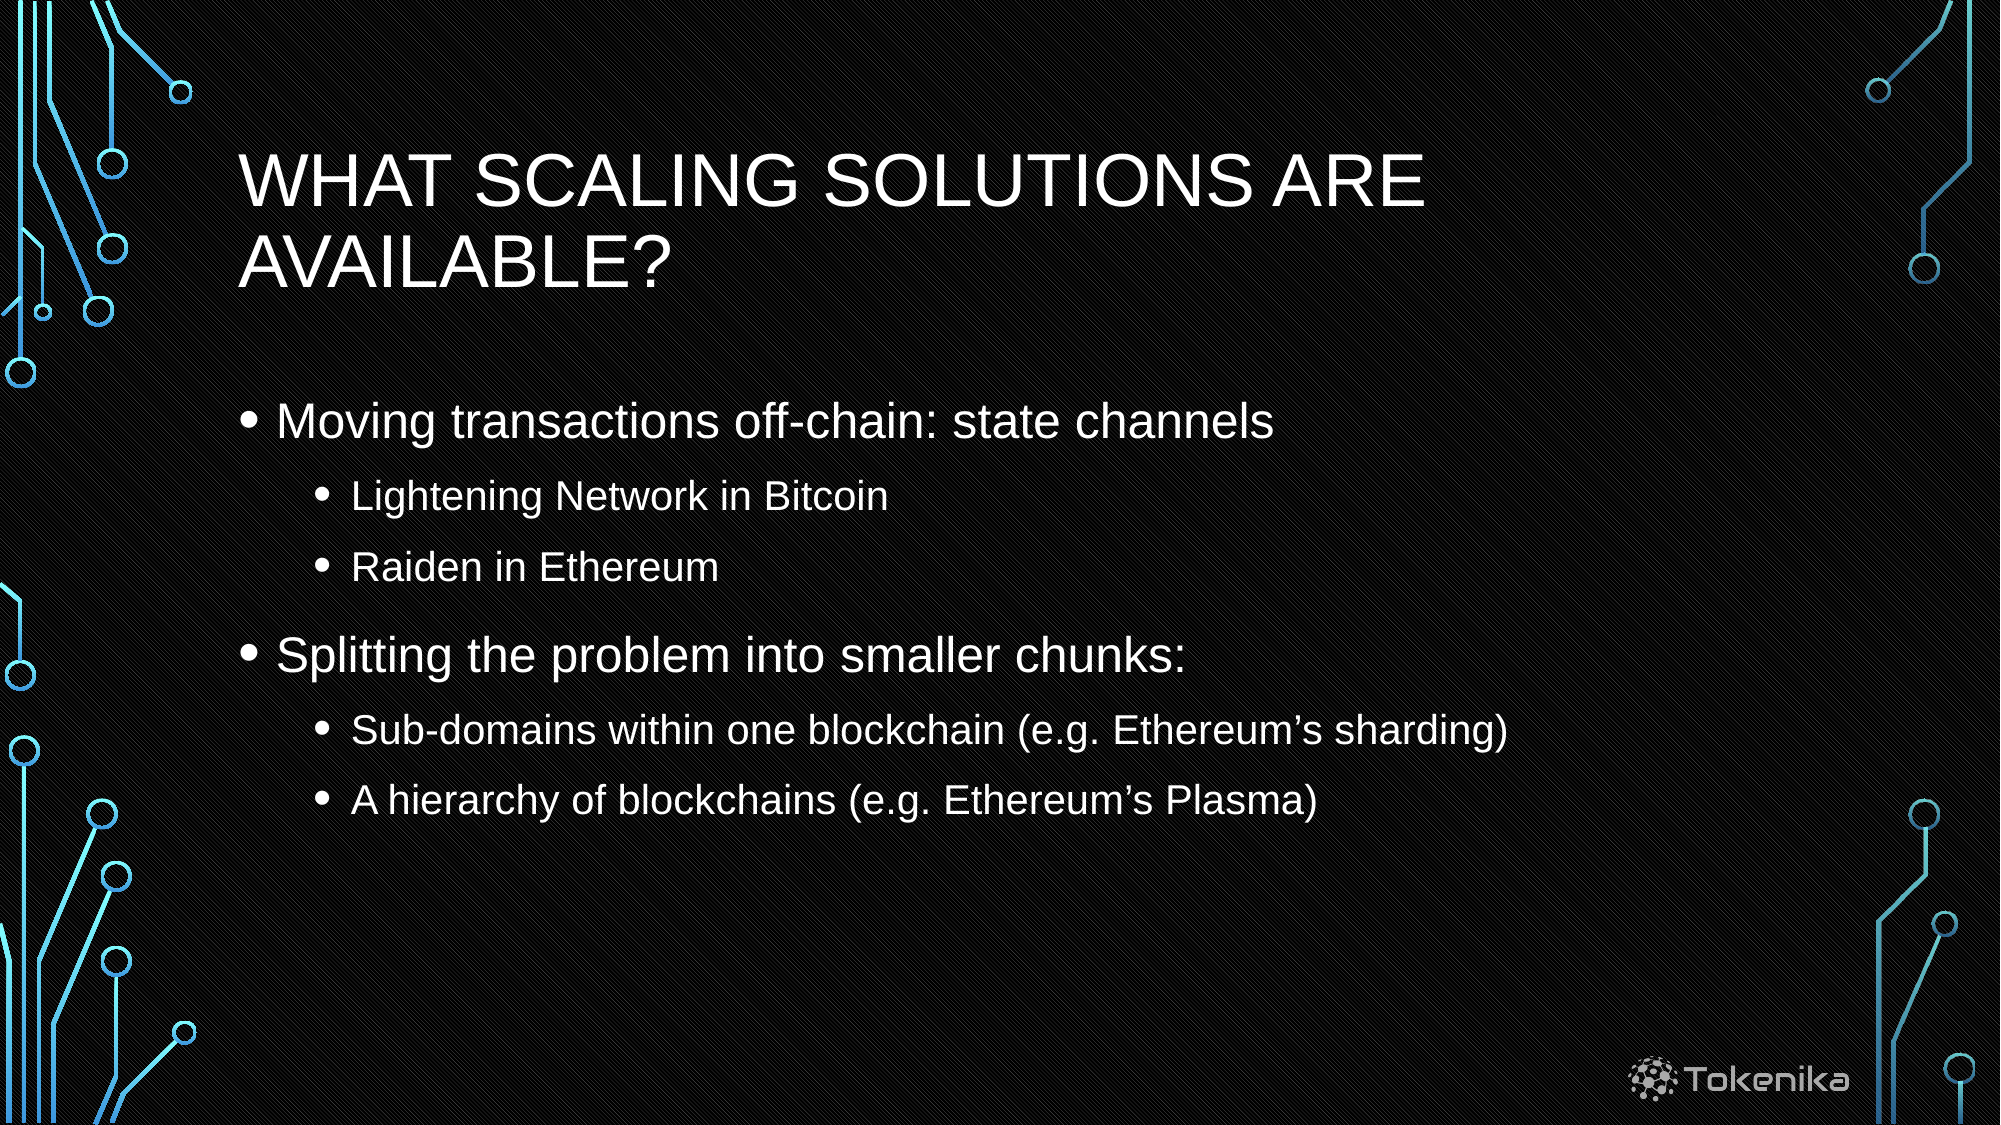

# What Scaling solutions ARE available?
Moving transactions off-chain: state channels
Lightening Network in Bitcoin
Raiden in Ethereum
Splitting the problem into smaller chunks:
Sub-domains within one blockchain (e.g. Ethereum’s sharding)
A hierarchy of blockchains (e.g. Ethereum’s Plasma)